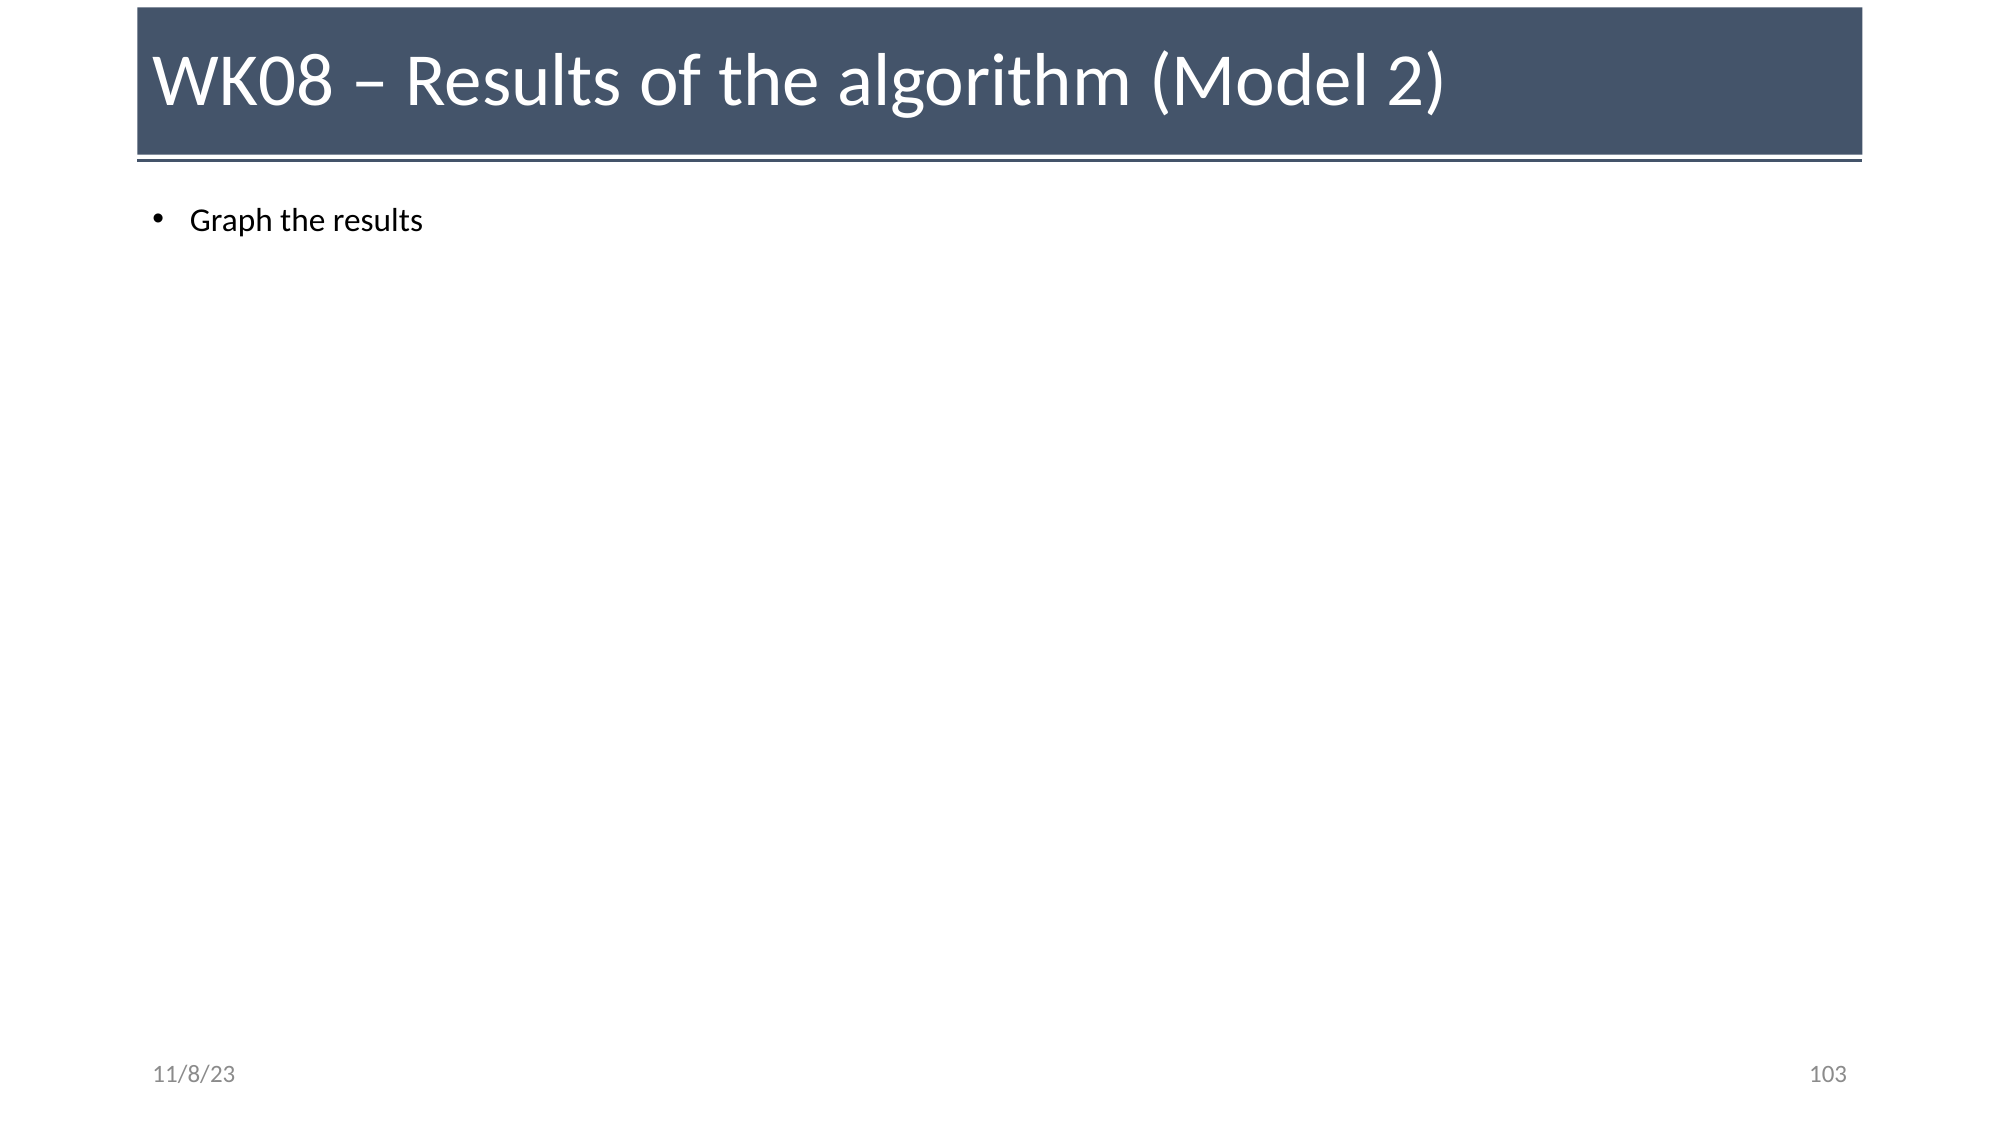

# WK08 – Results of the algorithm (Model 2)
Graph the results

11/8/23
103